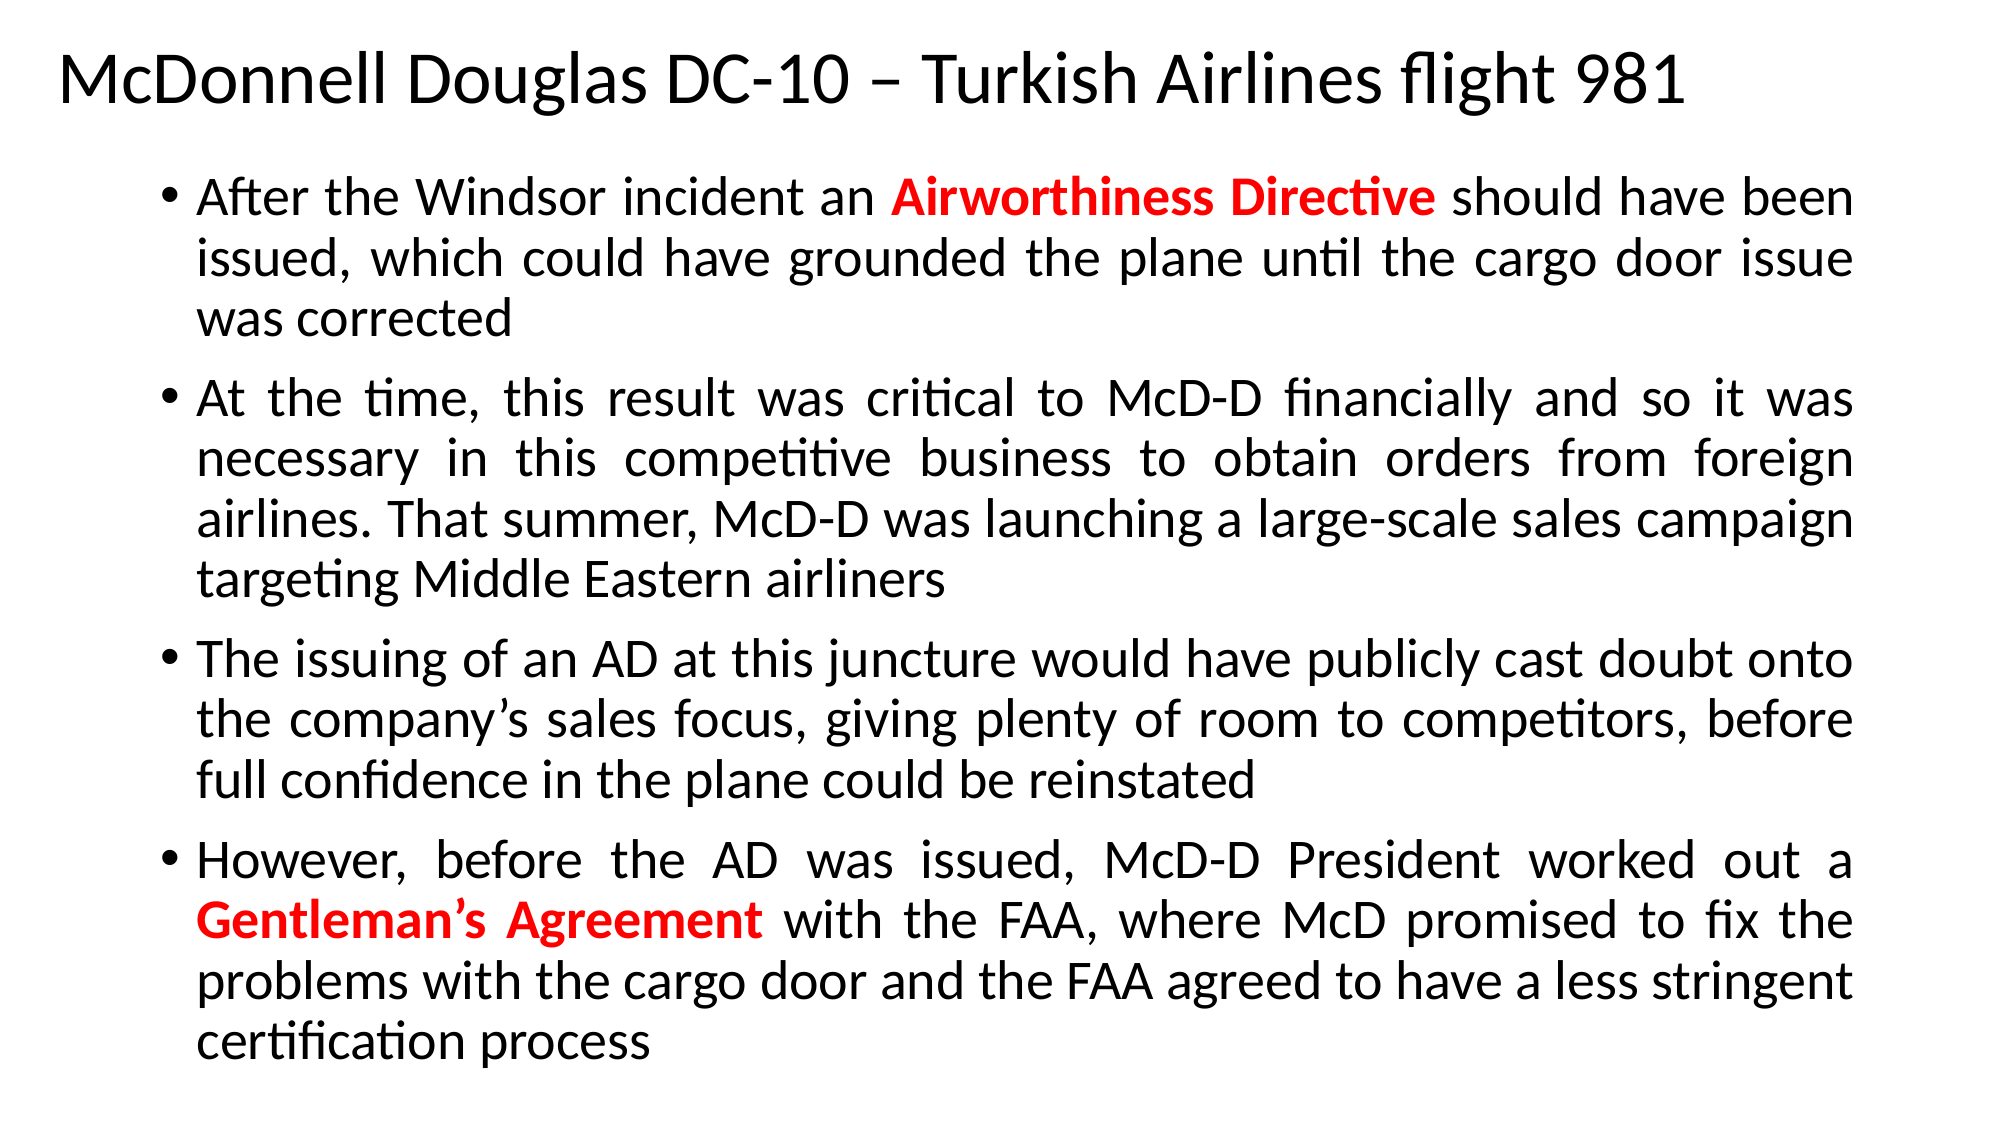

# McDonnell Douglas DC-10 – Turkish Airlines flight 981
After the Windsor incident an Airworthiness Directive should have been issued, which could have grounded the plane until the cargo door issue was corrected
At the time, this result was critical to McD-D financially and so it was necessary in this competitive business to obtain orders from foreign airlines. That summer, McD-D was launching a large-scale sales campaign targeting Middle Eastern airliners
The issuing of an AD at this juncture would have publicly cast doubt onto the company’s sales focus, giving plenty of room to competitors, before full confidence in the plane could be reinstated
However, before the AD was issued, McD-D President worked out a Gentleman’s Agreement with the FAA, where McD promised to fix the problems with the cargo door and the FAA agreed to have a less stringent certification process